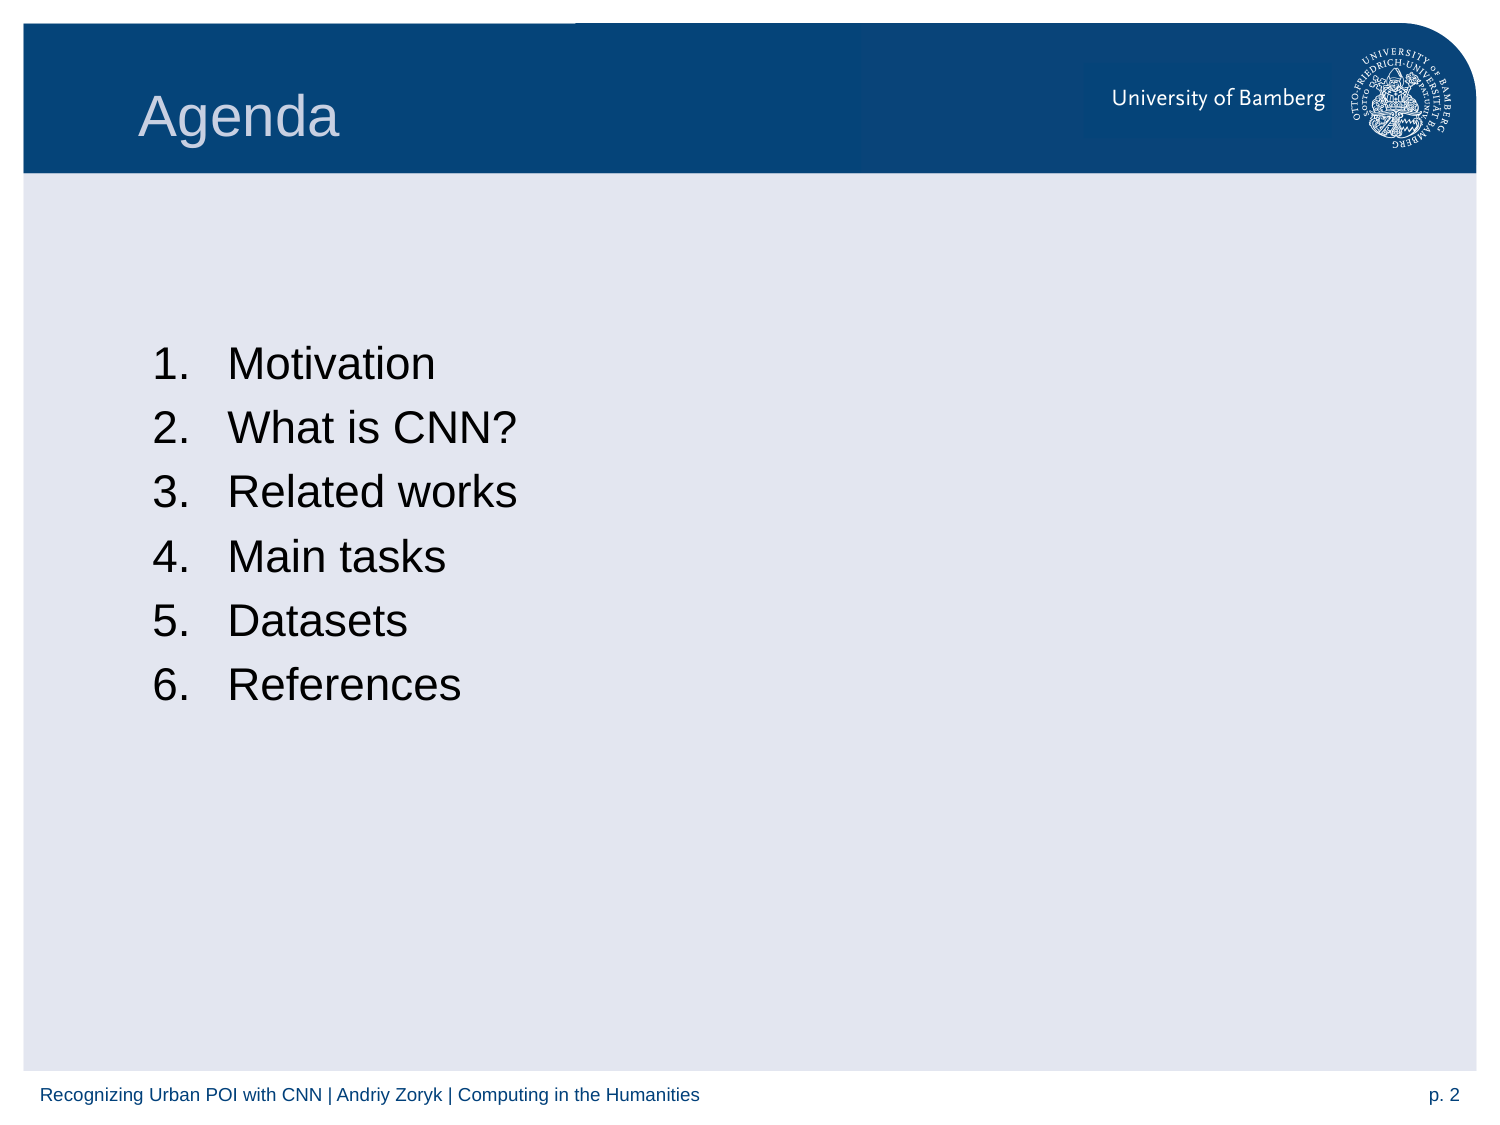

Agenda
Motivation
What is CNN?
Related works
Main tasks
Datasets
References